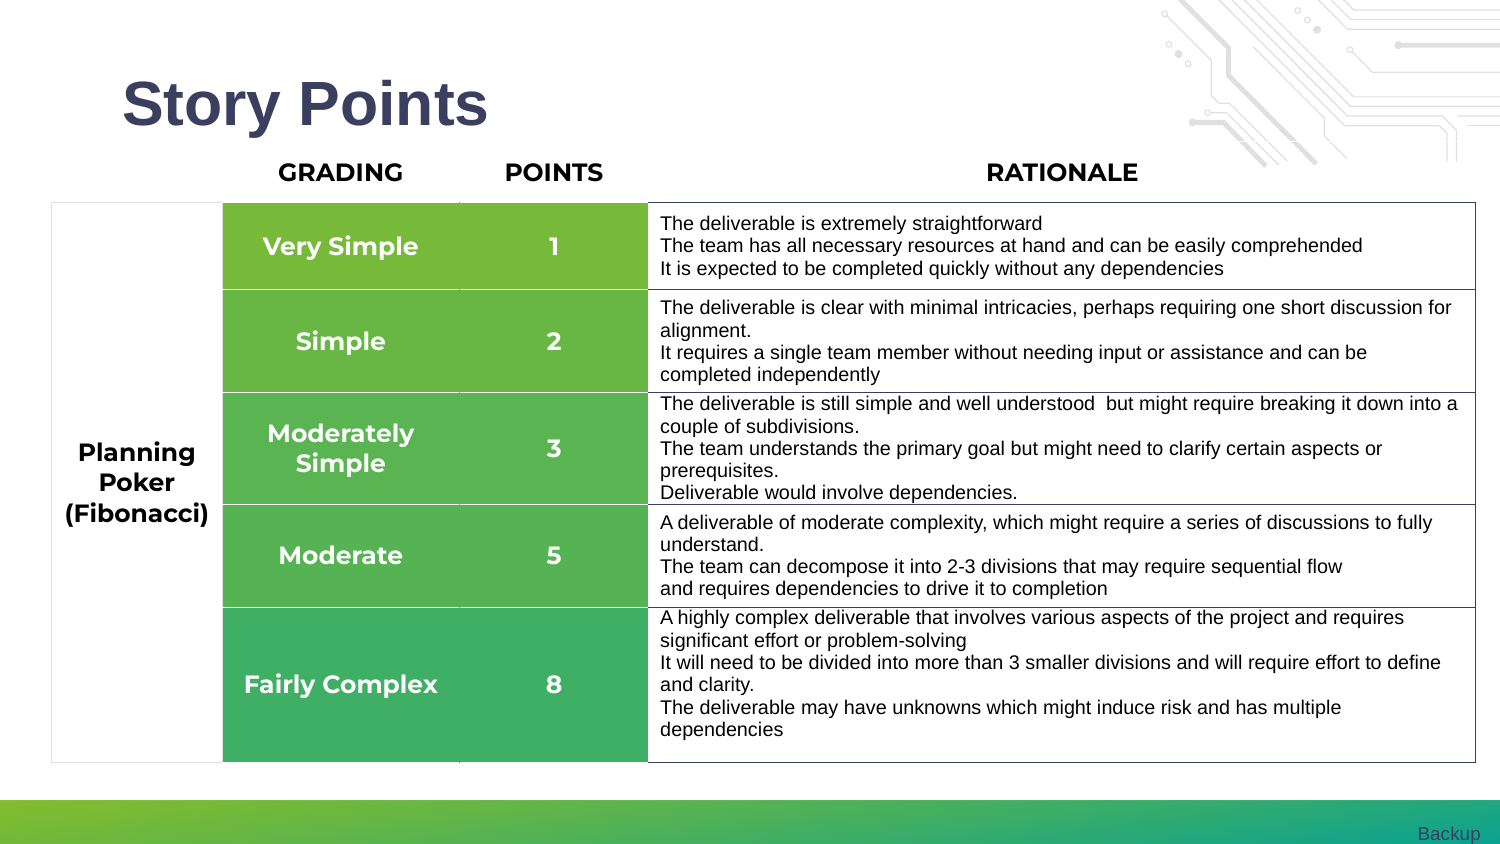

# Story Points
|  | GRADING | POINTS | RATIONALE |
| --- | --- | --- | --- |
| Planning Poker (Fibonacci) | Very Simple | 1 | The deliverable is extremely straightforward The team has all necessary resources at hand and can be easily comprehended It is expected to be completed quickly without any dependencies |
|  | Simple | 2 | The deliverable is clear with minimal intricacies, perhaps requiring one short discussion for alignment. It requires a single team member without needing input or assistance and can be completed independently |
|  | Moderately Simple | 3 | The deliverable is still simple and well understood but might require breaking it down into a couple of subdivisions. The team understands the primary goal but might need to clarify certain aspects or prerequisites. Deliverable would involve dependencies. |
|  | Moderate | 5 | A deliverable of moderate complexity, which might require a series of discussions to fully understand. The team can decompose it into 2-3 divisions that may require sequential flow and requires dependencies to drive it to completion |
|  | Fairly Complex | 8 | A highly complex deliverable that involves various aspects of the project and requires significant effort or problem-solving It will need to be divided into more than 3 smaller divisions and will require effort to define and clarity. The deliverable may have unknowns which might induce risk and has multiple dependencies |
Backup